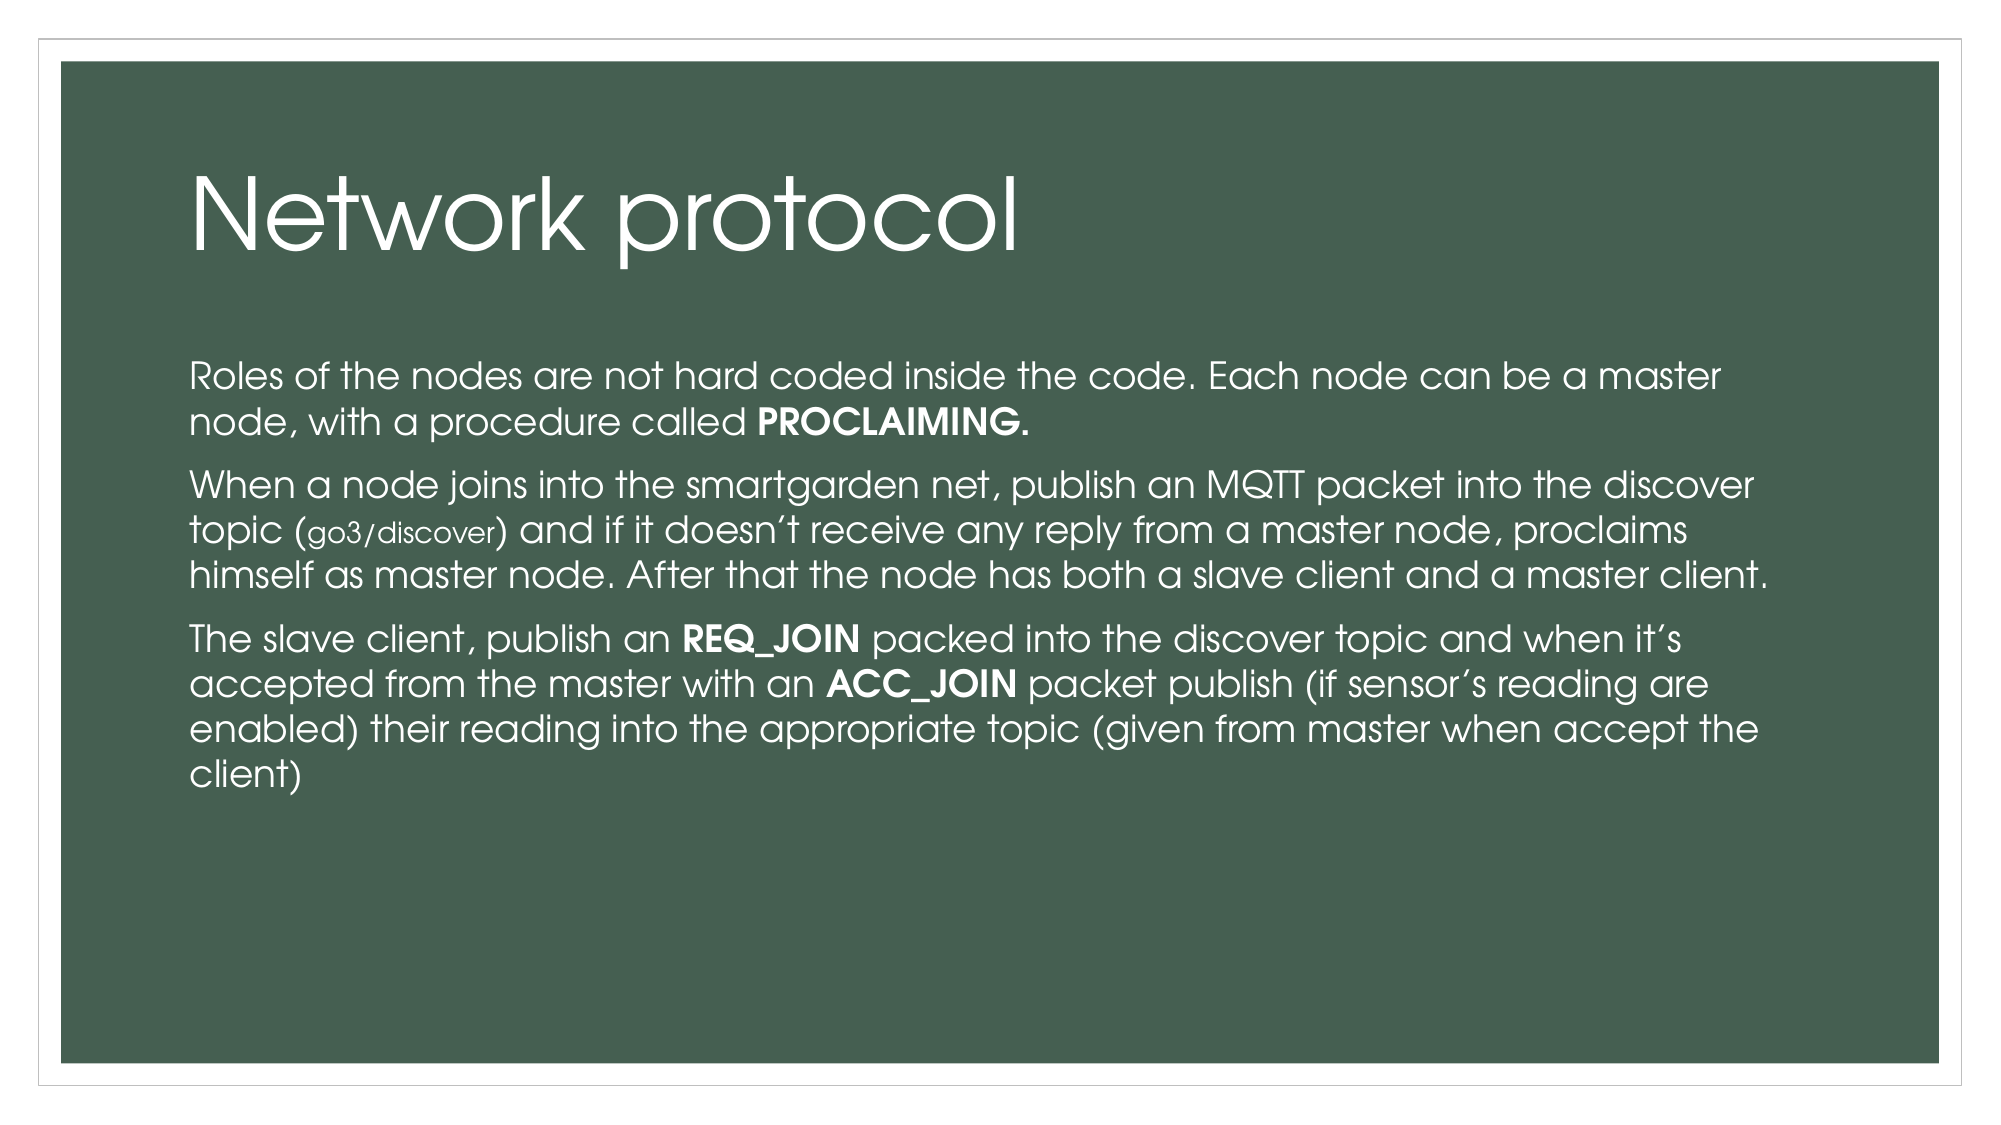

# Network protocol
Roles of the nodes are not hard coded inside the code. Each node can be a master node, with a procedure called PROCLAIMING.
When a node joins into the smartgarden net, publish an MQTT packet into the discover topic (go3/discover) and if it doesn’t receive any reply from a master node, proclaims himself as master node. After that the node has both a slave client and a master client.
The slave client, publish an REQ_JOIN packed into the discover topic and when it’s accepted from the master with an ACC_JOIN packet publish (if sensor’s reading are enabled) their reading into the appropriate topic (given from master when accept the client)